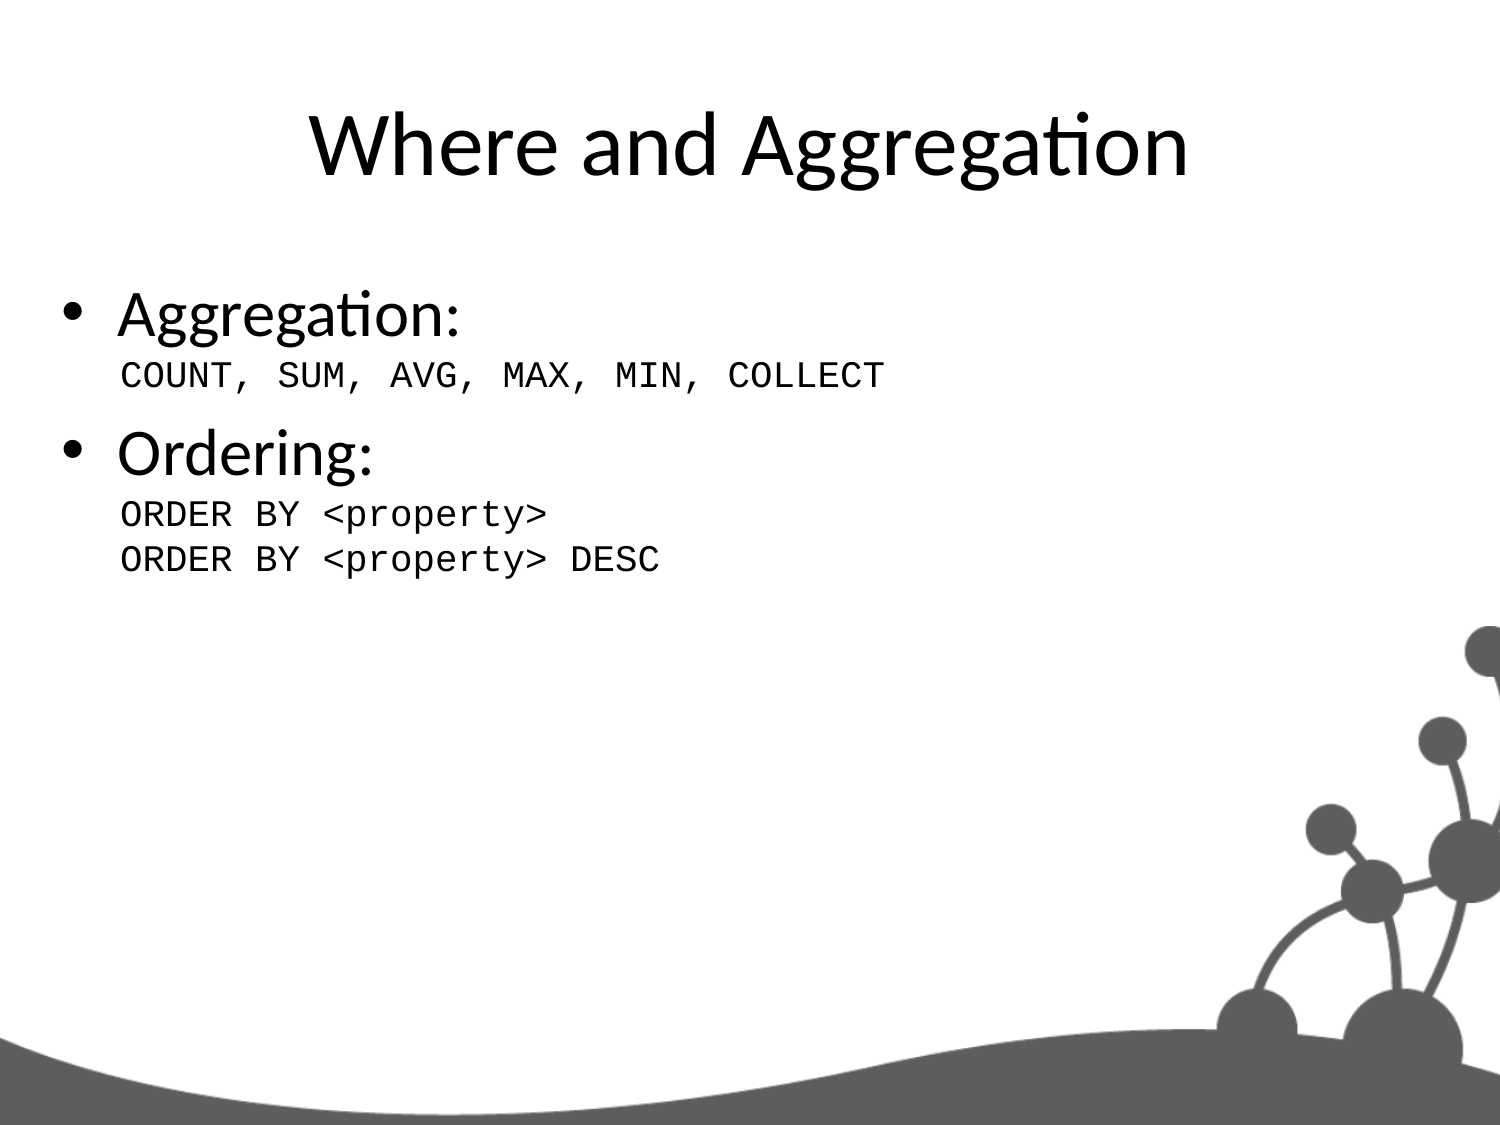

# Where and Aggregation
Aggregation:
COUNT, SUM, AVG, MAX, MIN, COLLECT
Ordering:
ORDER BY <property>
ORDER BY <property> DESC